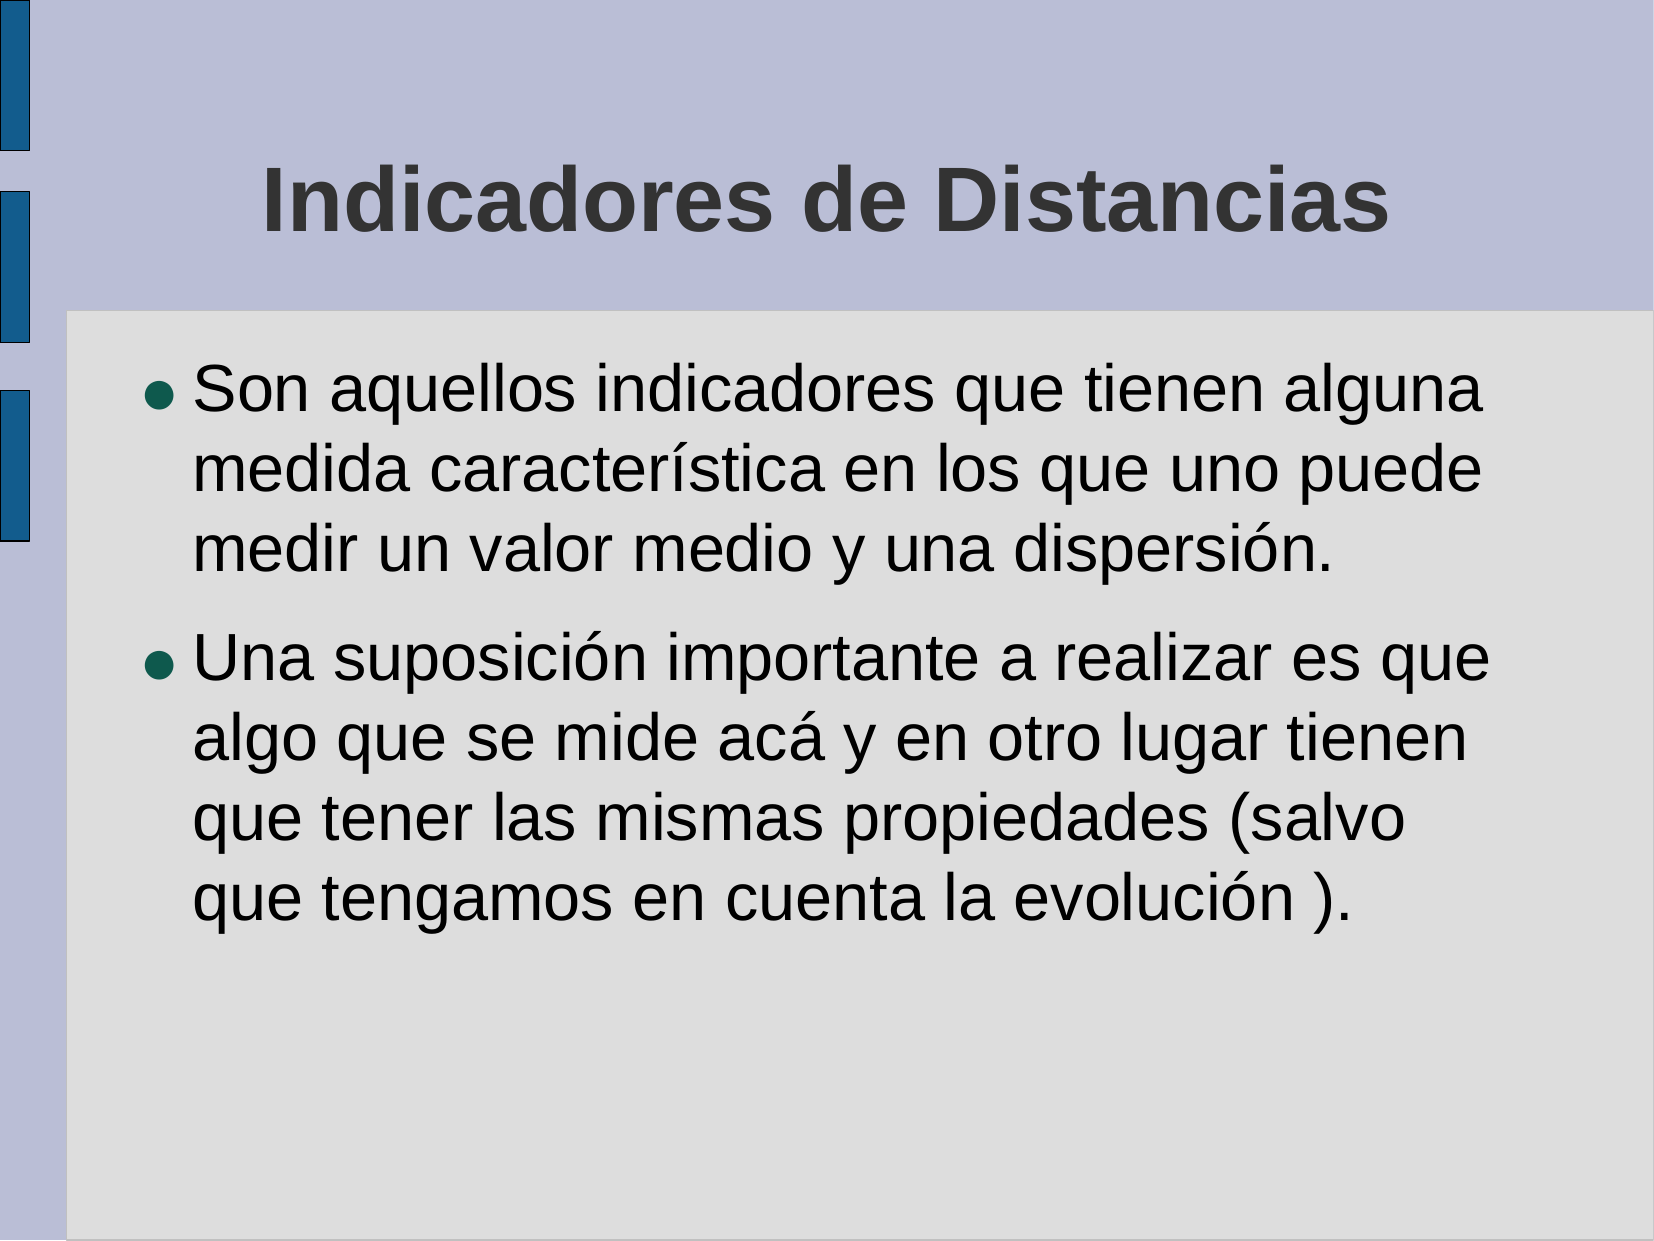

Indicadores de Distancias
Son aquellos indicadores que tienen alguna medida característica en los que uno puede medir un valor medio y una dispersión.
Una suposición importante a realizar es que algo que se mide acá y en otro lugar tienen que tener las mismas propiedades (salvo que tengamos en cuenta la evolución ).